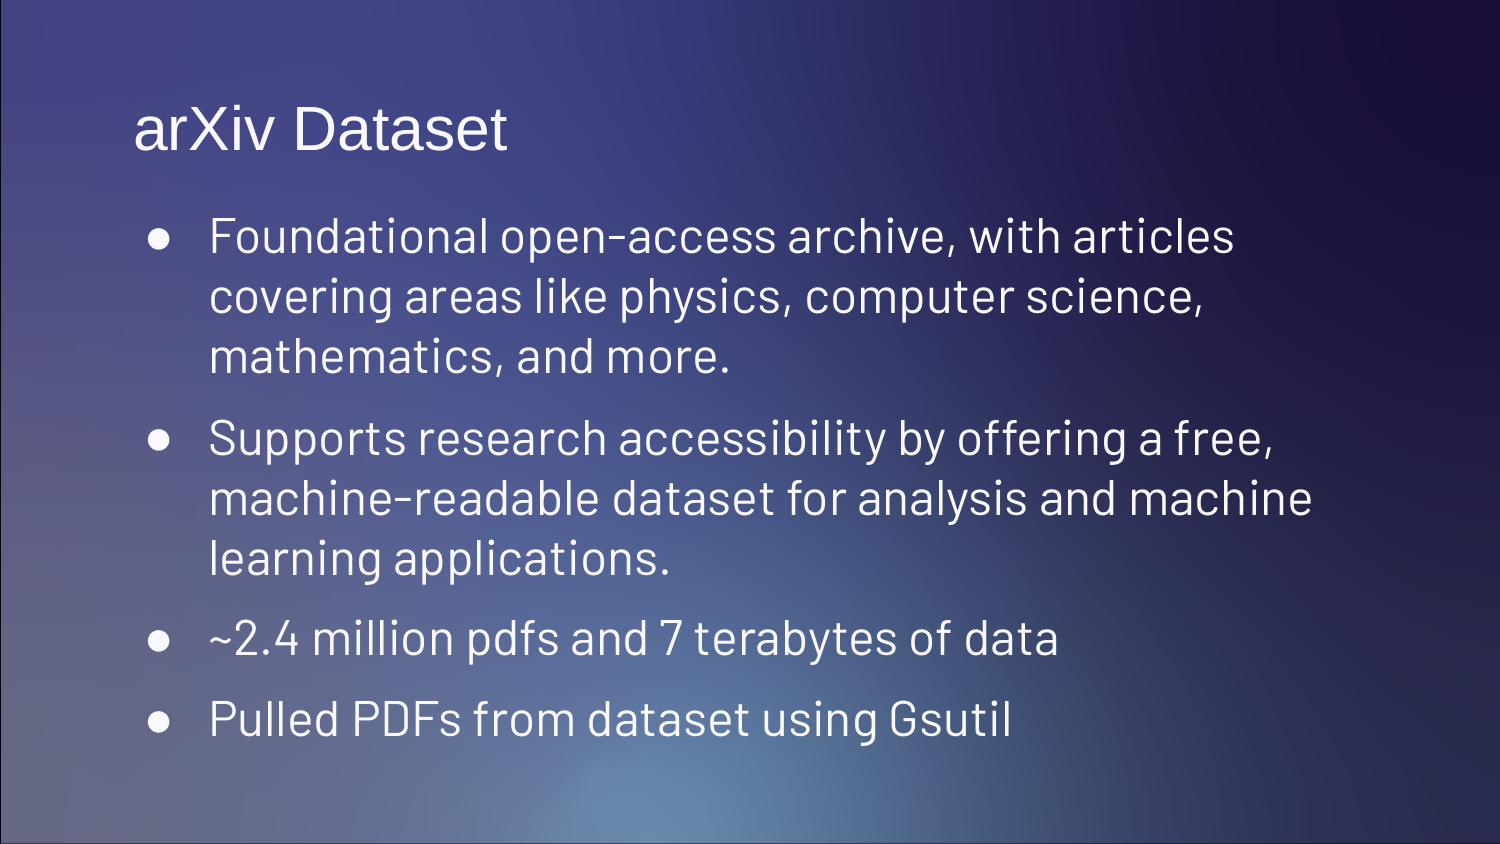

# arXiv Dataset
Foundational open-access archive, with articles covering areas like physics, computer science, mathematics, and more.
Supports research accessibility by offering a free, machine-readable dataset for analysis and machine learning applications.
~2.4 million pdfs and 7 terabytes of data
Pulled PDFs from dataset using Gsutil